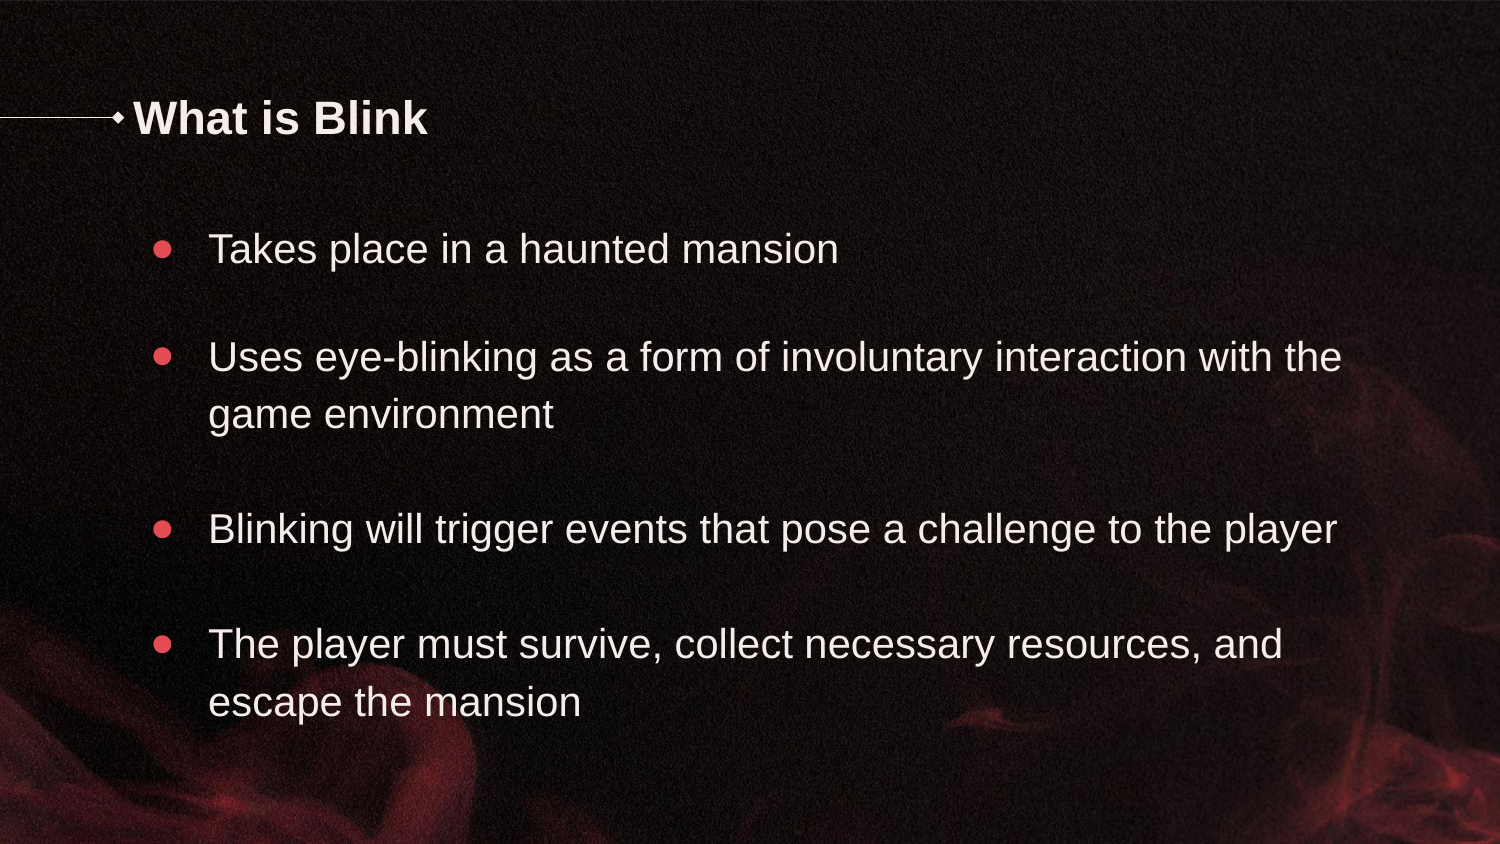

# What is Blink
Takes place in a haunted mansion
Uses eye-blinking as a form of involuntary interaction with the game environment
Blinking will trigger events that pose a challenge to the player
The player must survive, collect necessary resources, and escape the mansion